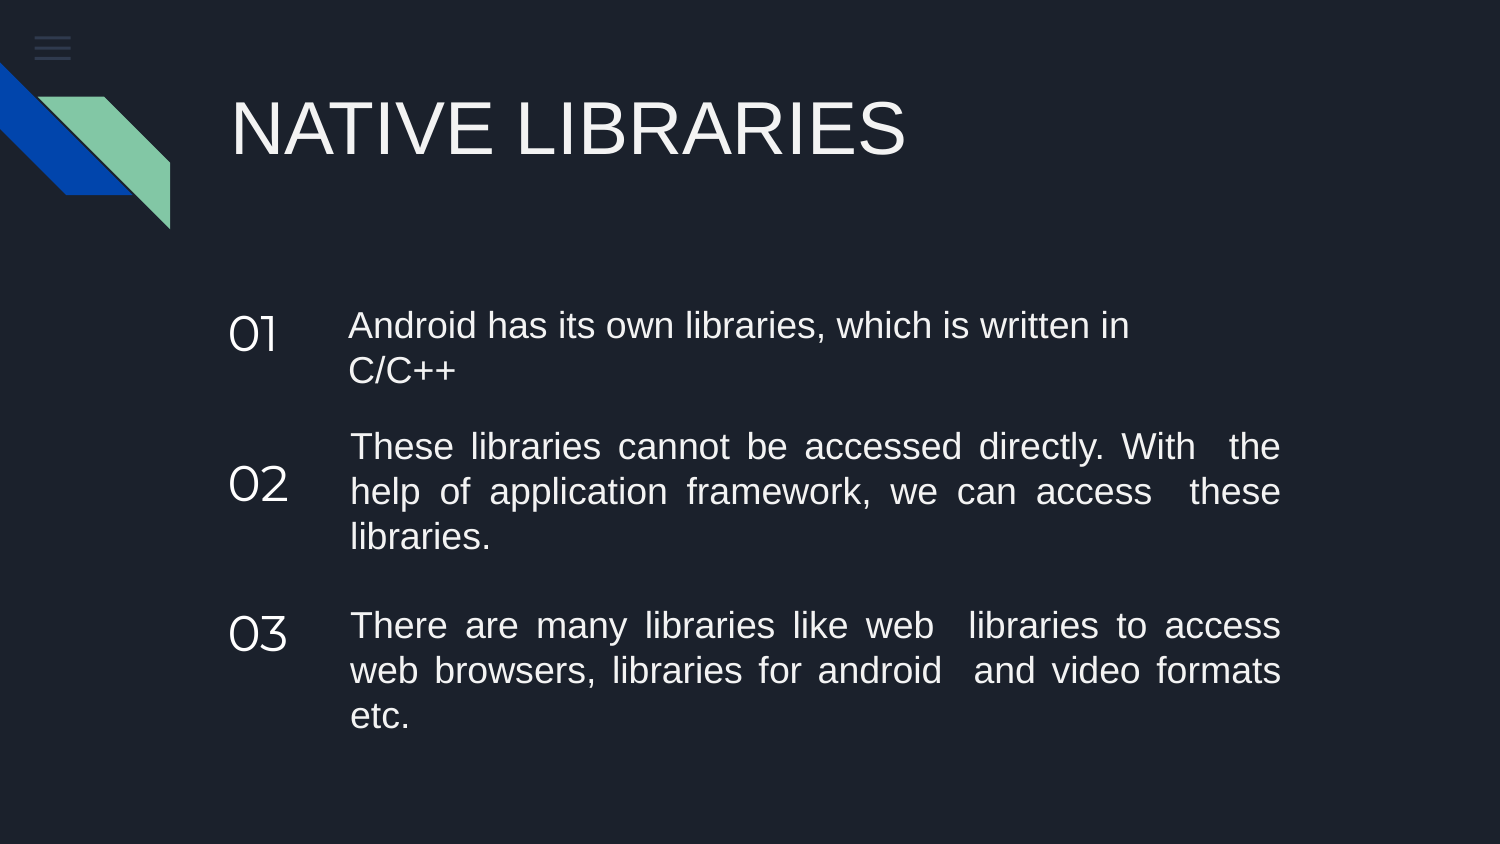

# NATIVE LIBRARIES

01

Android has its own libraries, which is written in
C/C++
These libraries cannot be accessed directly. With  the help of application framework, we can access  these libraries.
02

03
There are many libraries like web  libraries to access web browsers, libraries for android  and video formats etc.